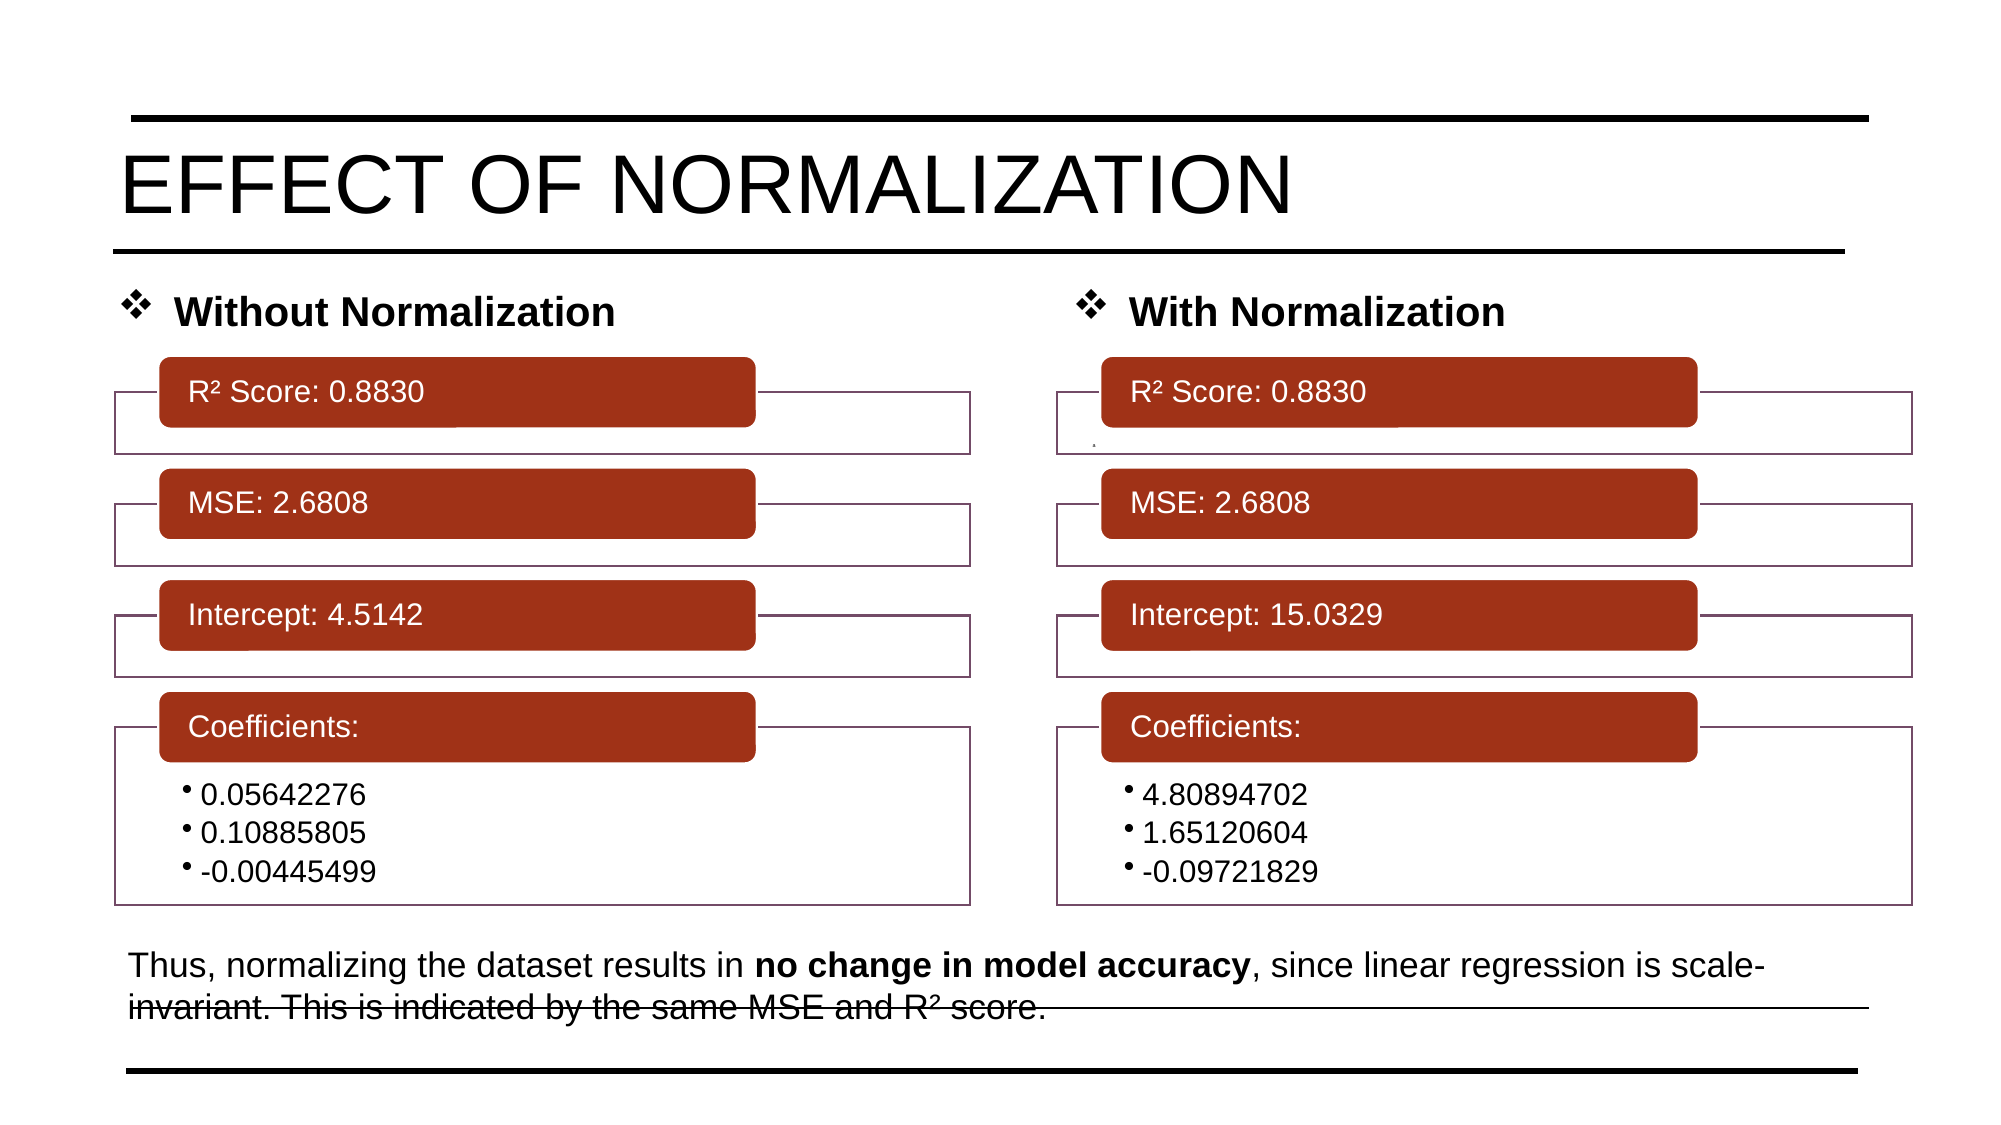

# Effect of normalization
Without Normalization
With Normalization
R² Score: 0.8830
MSE: 2.6808
Intercept: 4.5142
0.05642276
0.10885805
-0.00445499
Coefficients:
R² Score: 0.8830
MSE: 2.6808
Intercept: 15.0329
4.80894702
1.65120604
-0.09721829
Coefficients:

                 a
Thus, normalizing the dataset results in no change in model accuracy, since linear regression is scale-invariant. This is indicated by the same MSE and R² score.